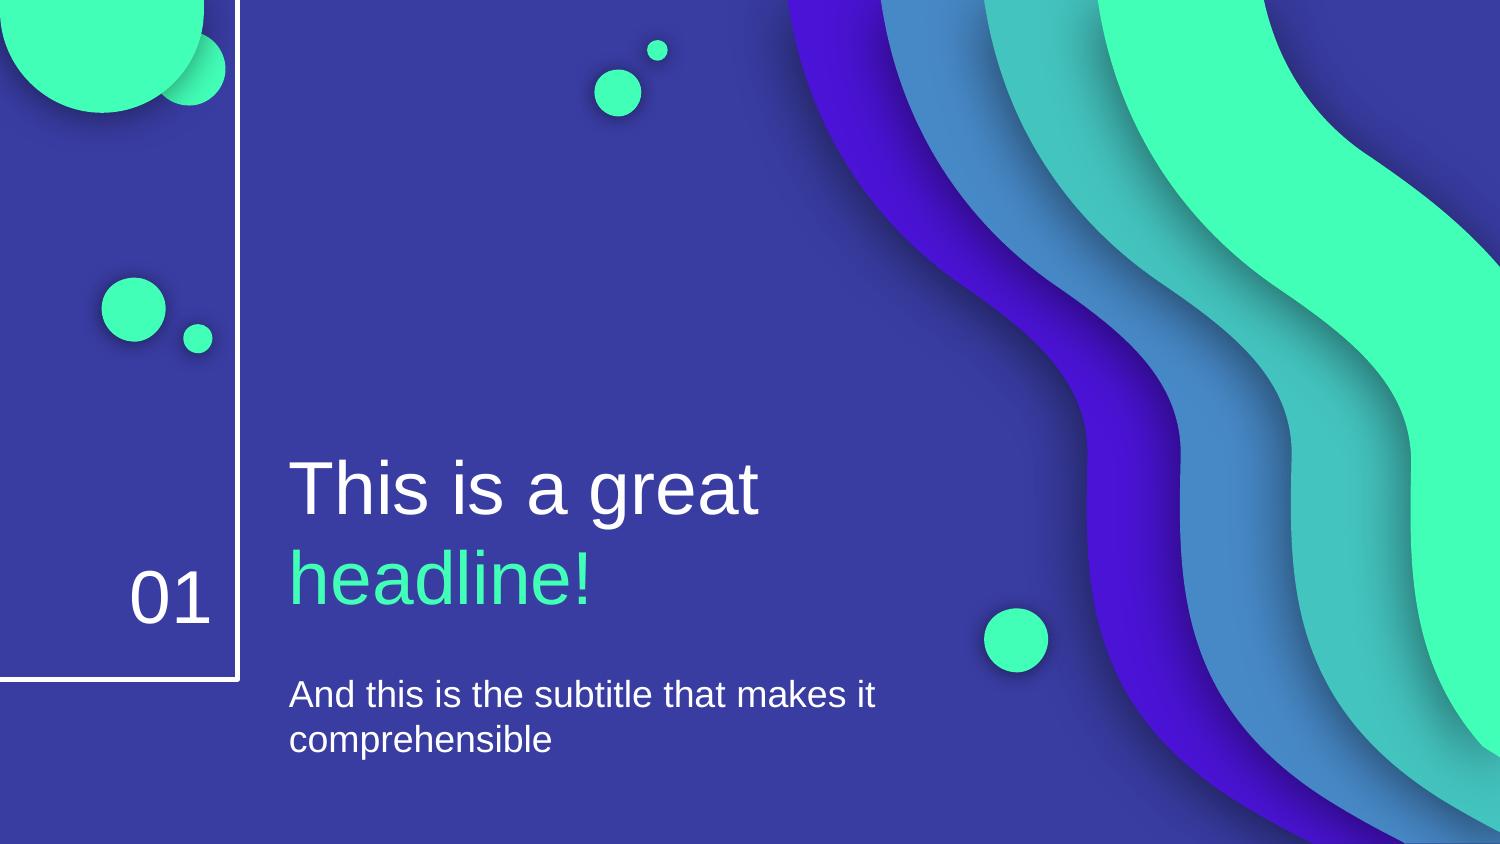

This is a great headline!
# 01
And this is the subtitle that makes it comprehensible